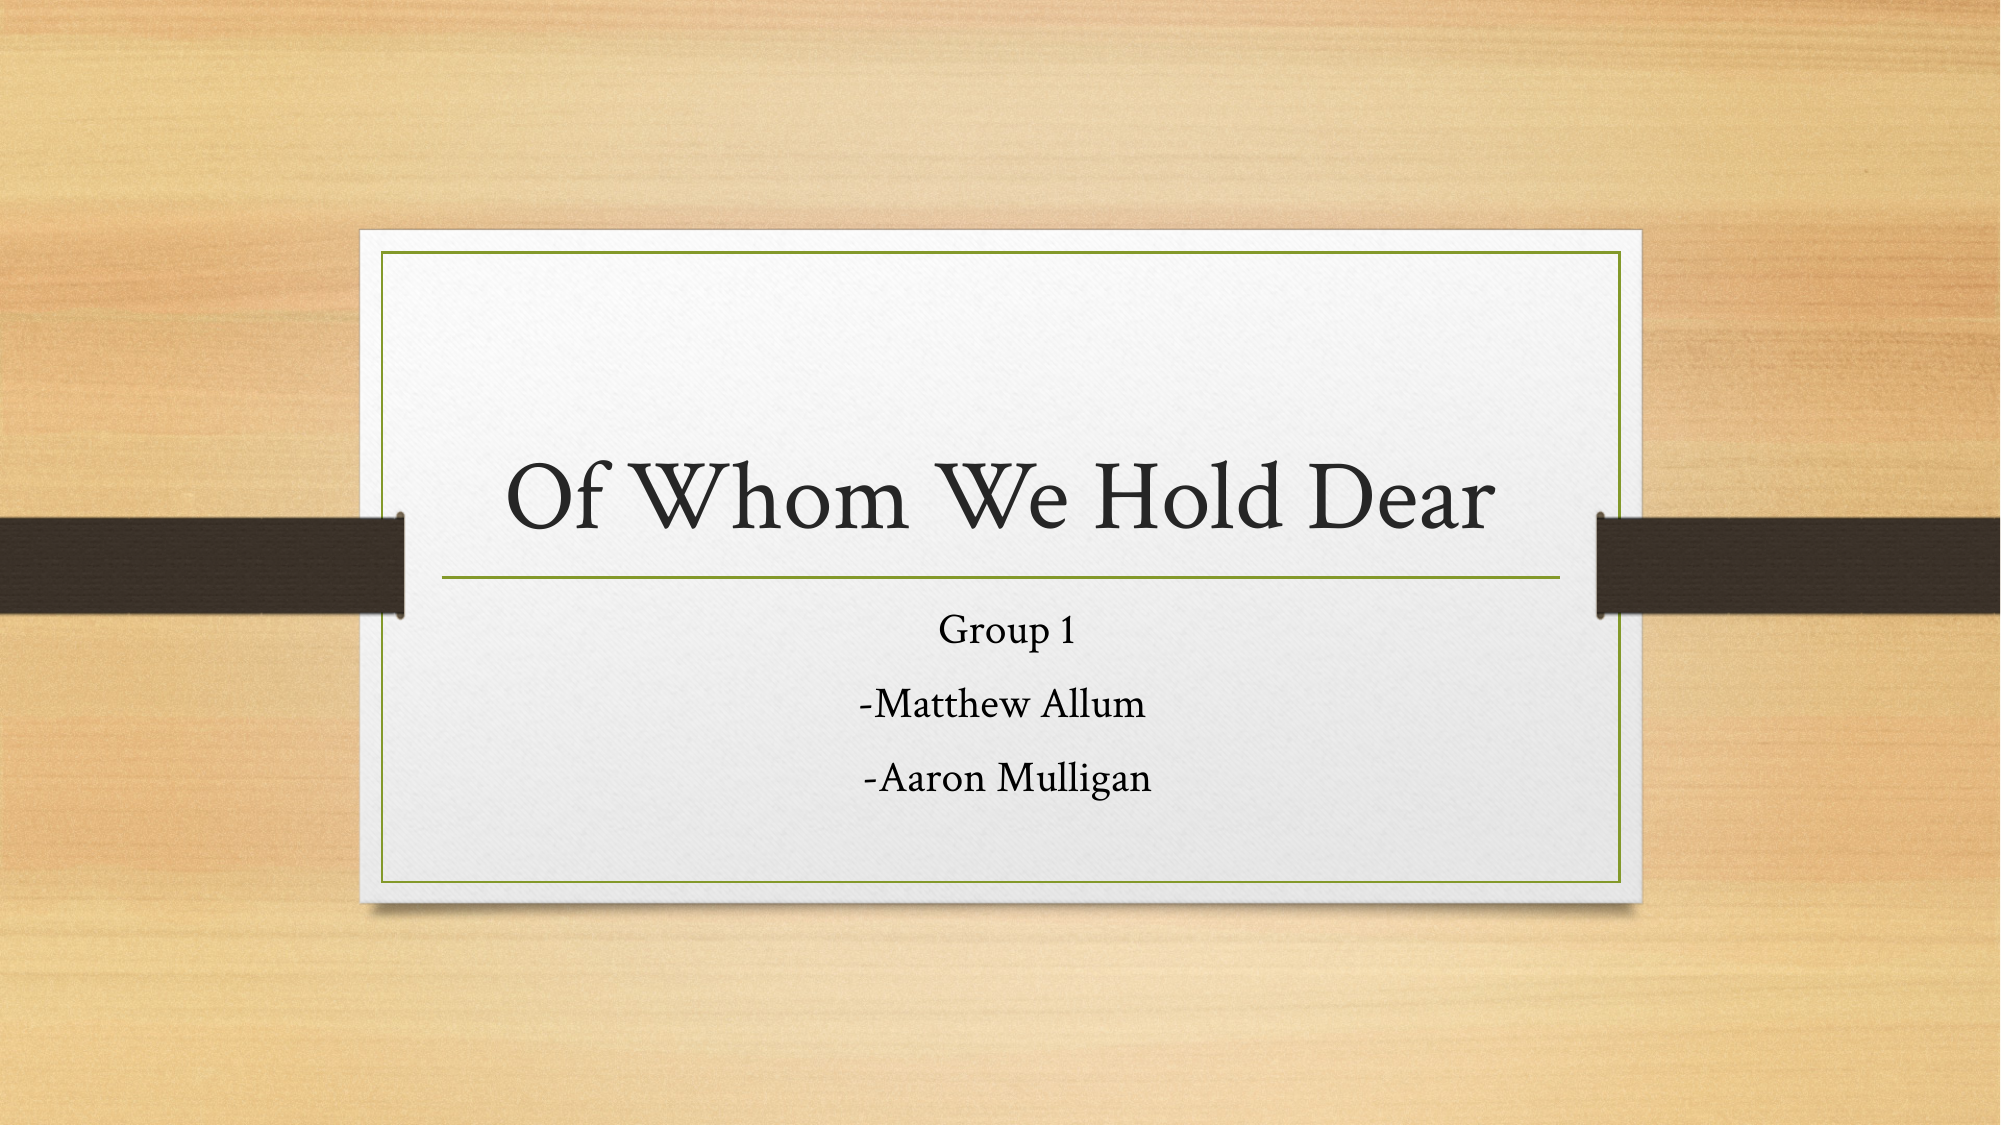

# Of Whom We Hold Dear
Group 1
-Matthew Allum
-Aaron Mulligan